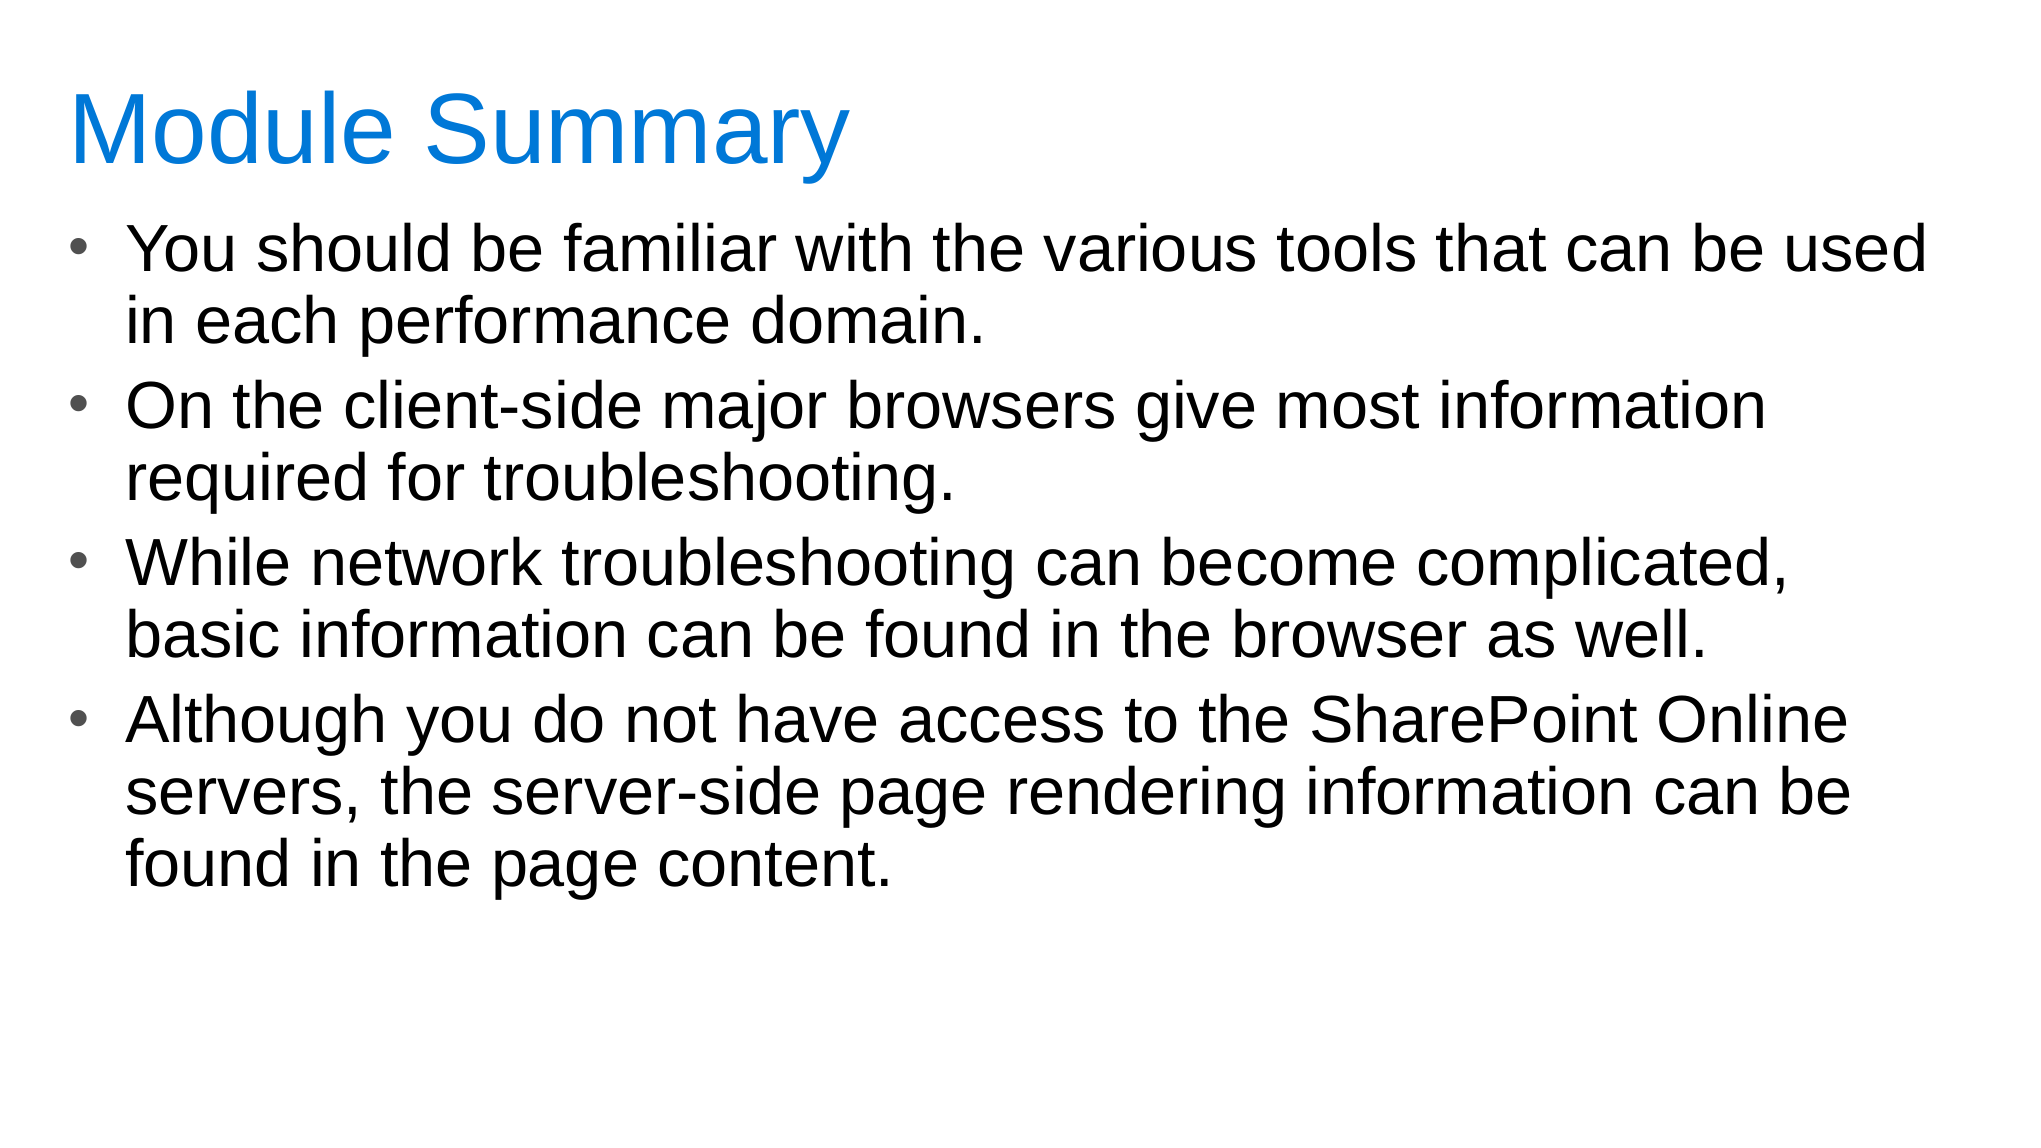

You should be familiar with the various tools that can be used in each performance domain.
On the client-side major browsers give most information required for troubleshooting.
While network troubleshooting can become complicated, basic information can be found in the browser as well.
Although you do not have access to the SharePoint Online servers, the server-side page rendering information can be found in the page content.